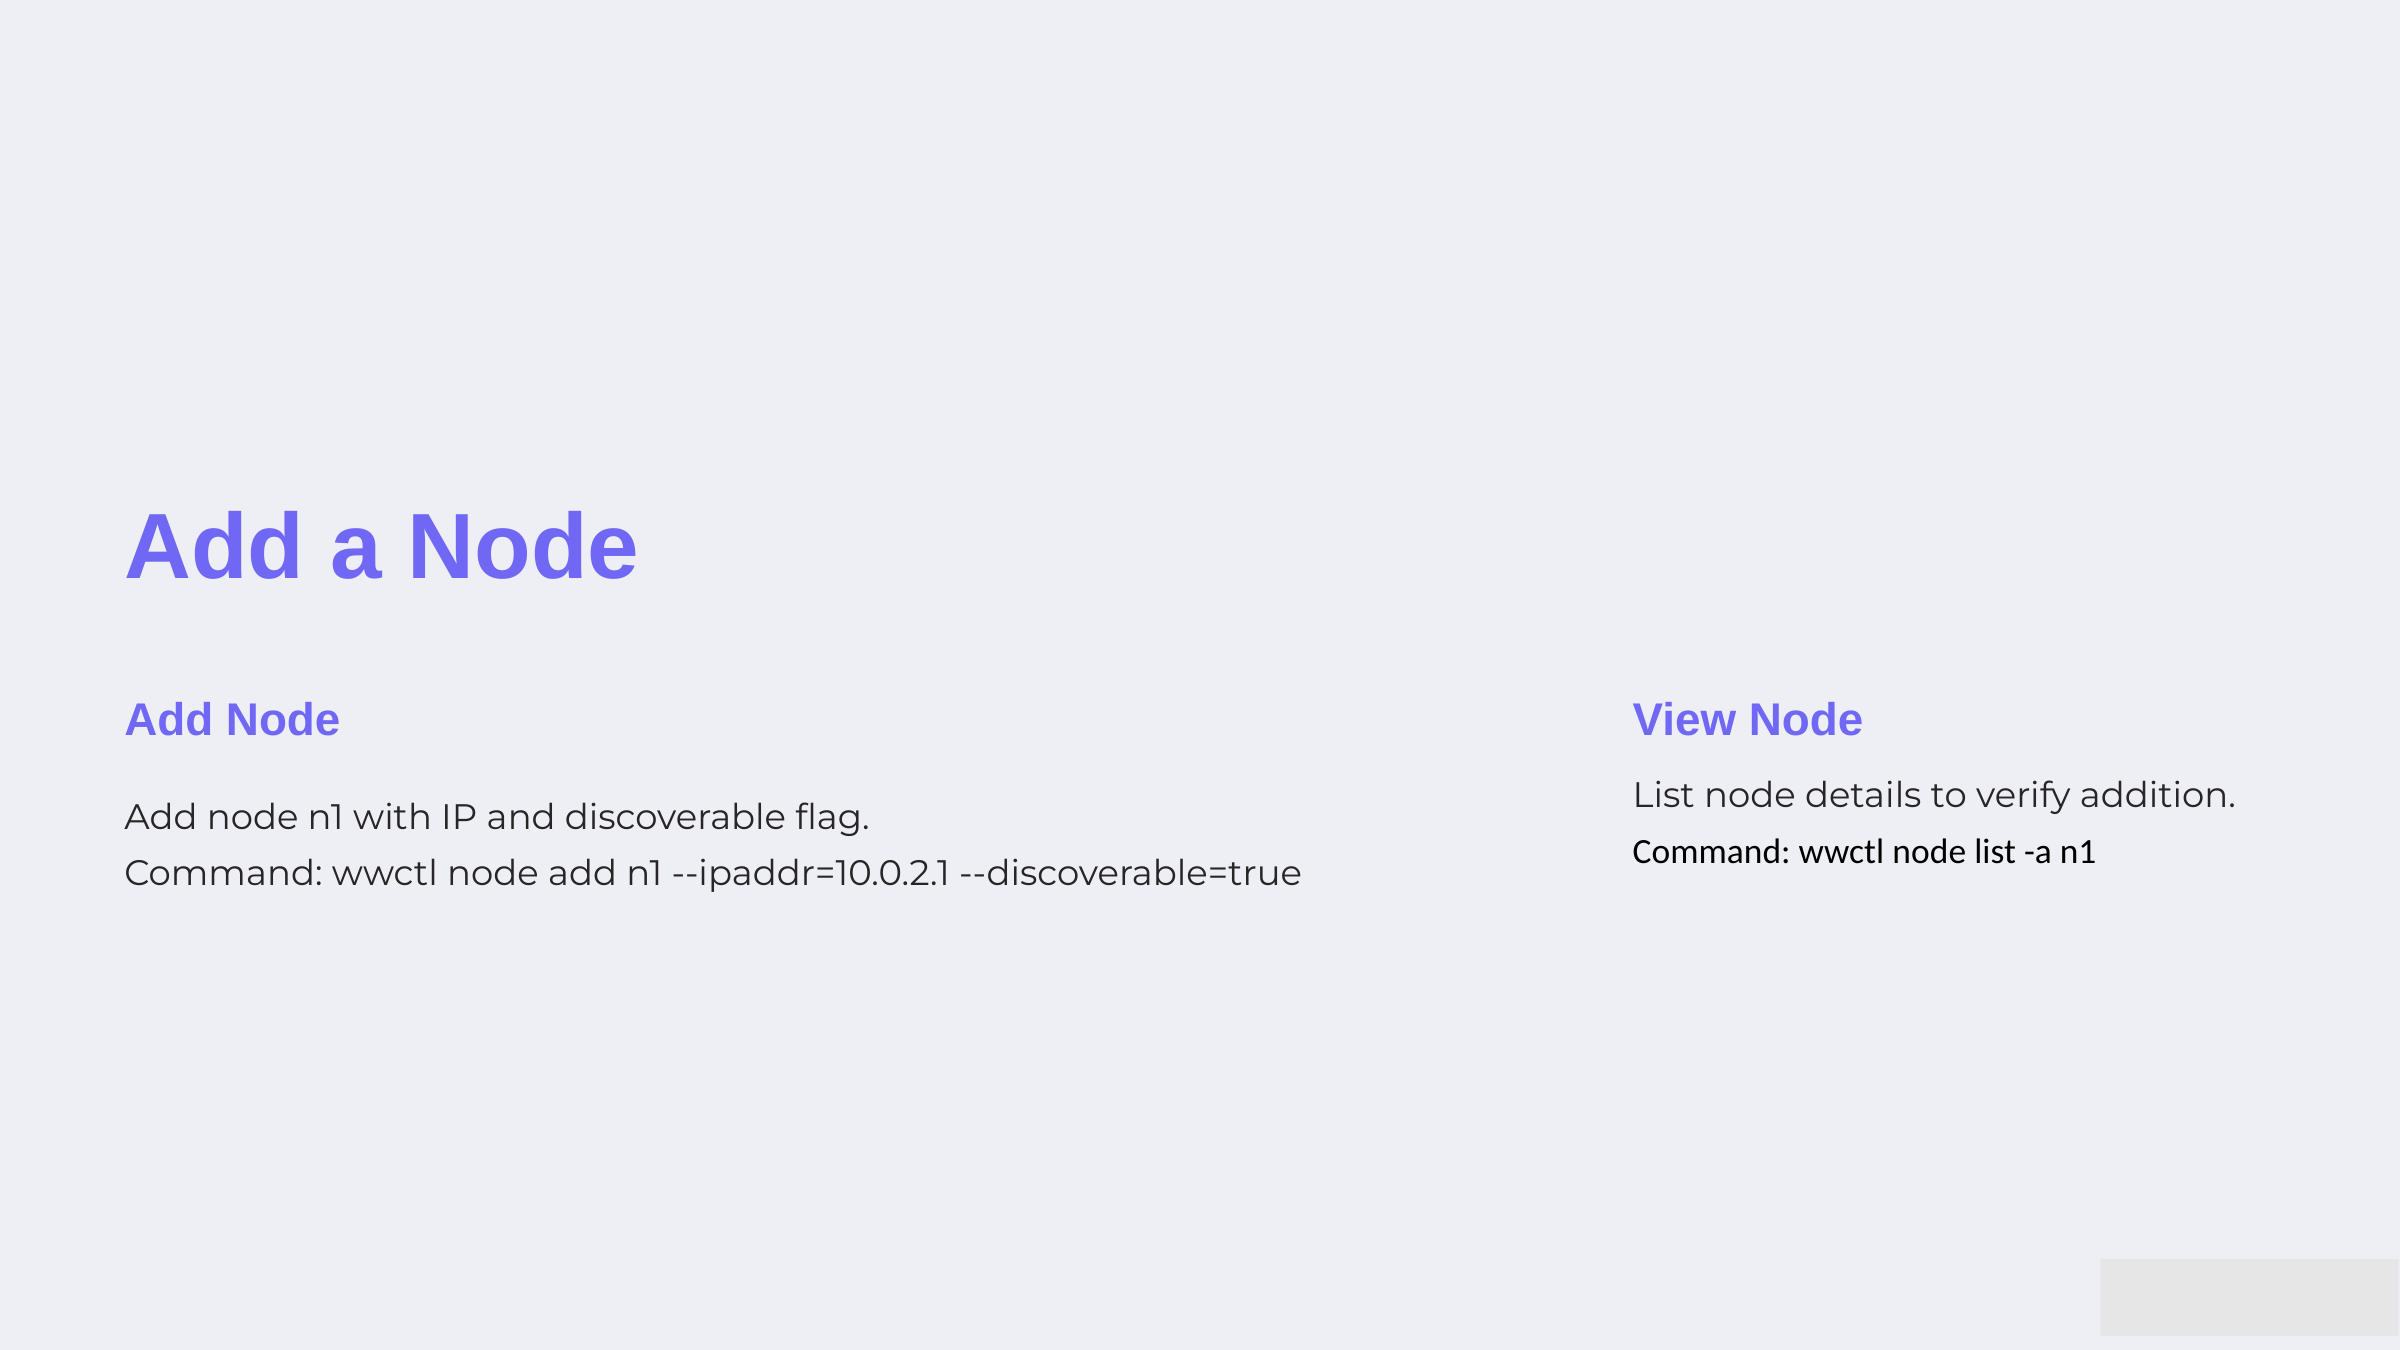

Add a Node
View Node
Add Node
List node details to verify addition.
Command: wwctl node list -a n1
Add node n1 with IP and discoverable flag.
Command: wwctl node add n1 --ipaddr=10.0.2.1 --discoverable=true